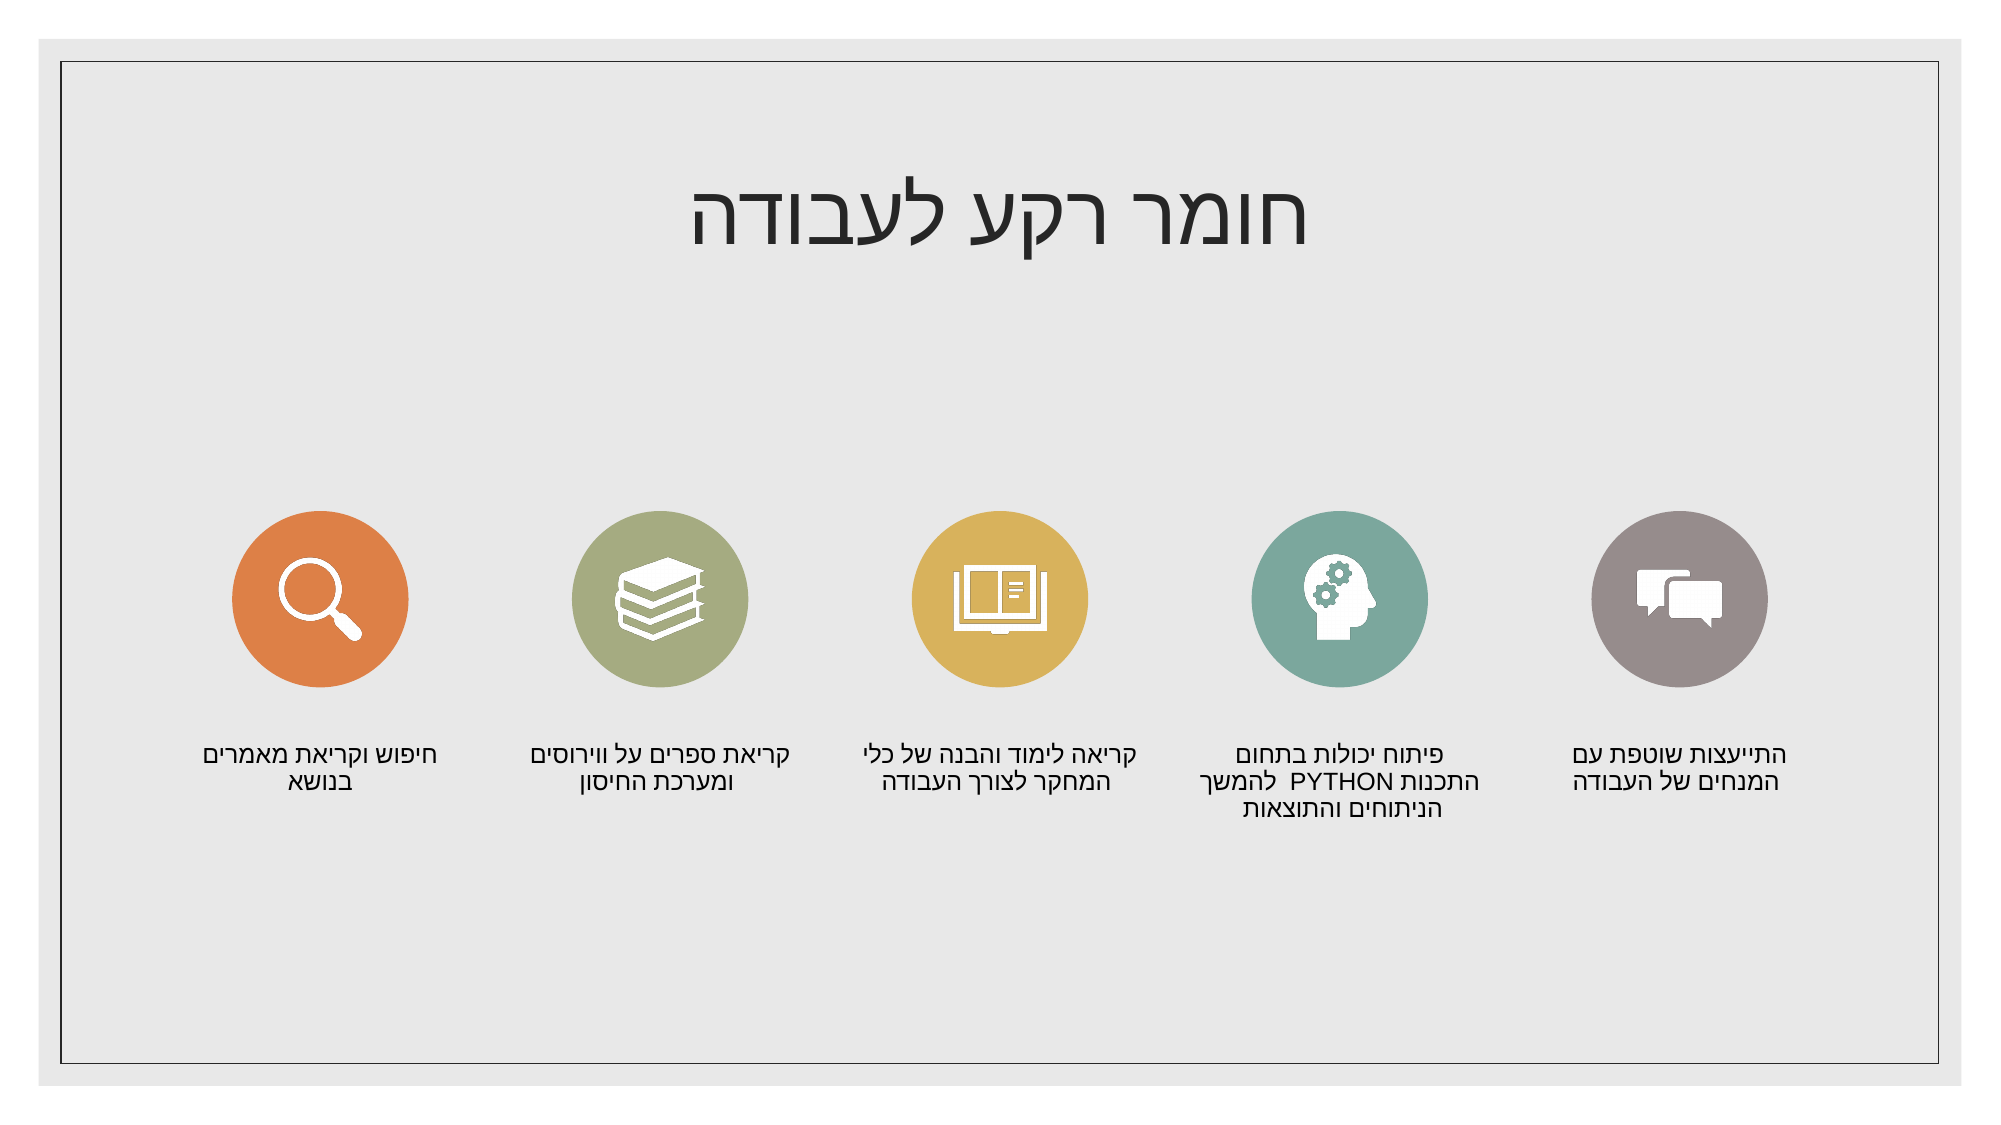

# חומר רקע לעבודה
חיפוש וקריאת מאמרים בנושא
קריאת ספרים על ווירוסים ומערכת החיסון
קריאה לימוד והבנה של כלי המחקר לצורך העבודה
פיתוח יכולות בתחום התכנות Python  להמשך הניתוחים והתוצאות
התייעצות שוטפת עם המנחים של העבודה